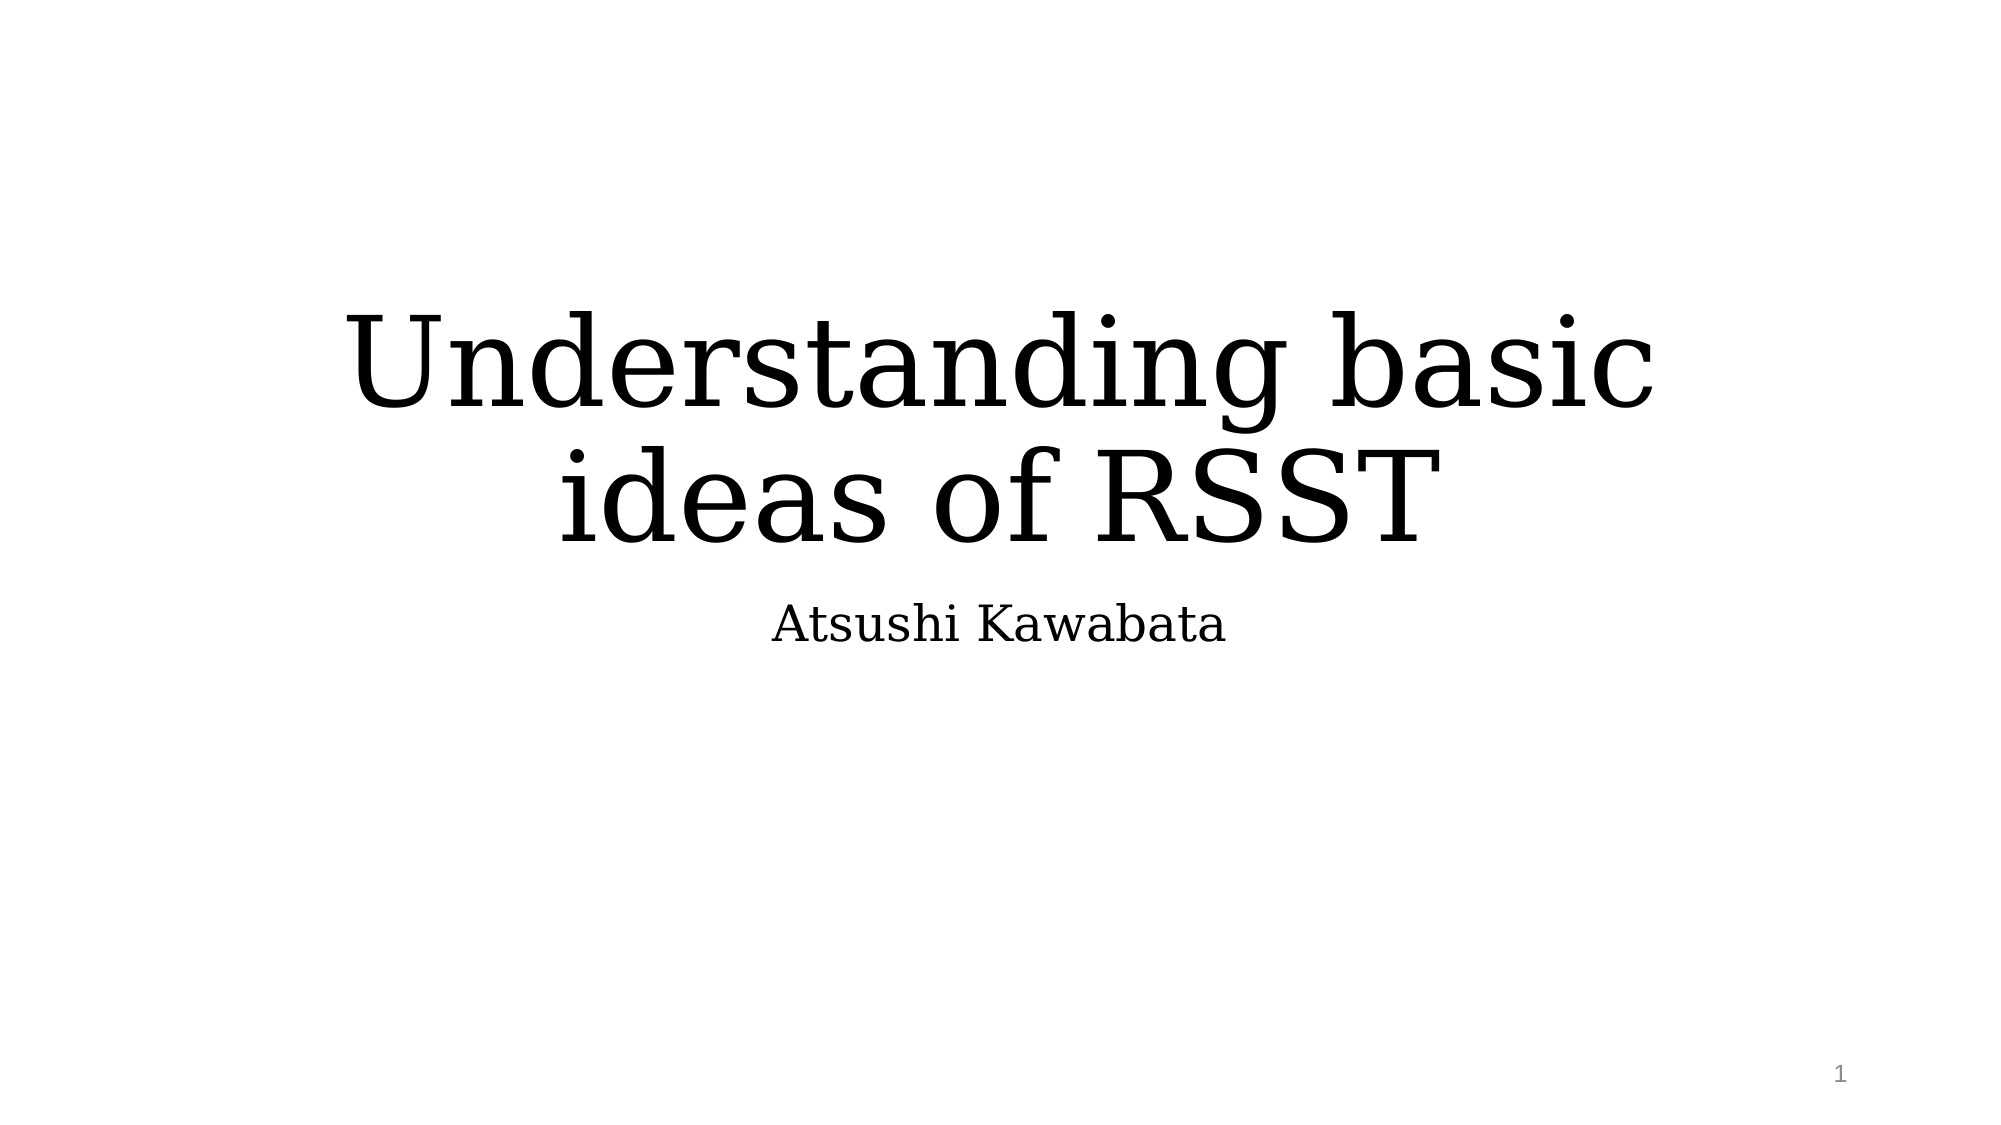

# Understanding basic ideas of RSST
Atsushi Kawabata
1